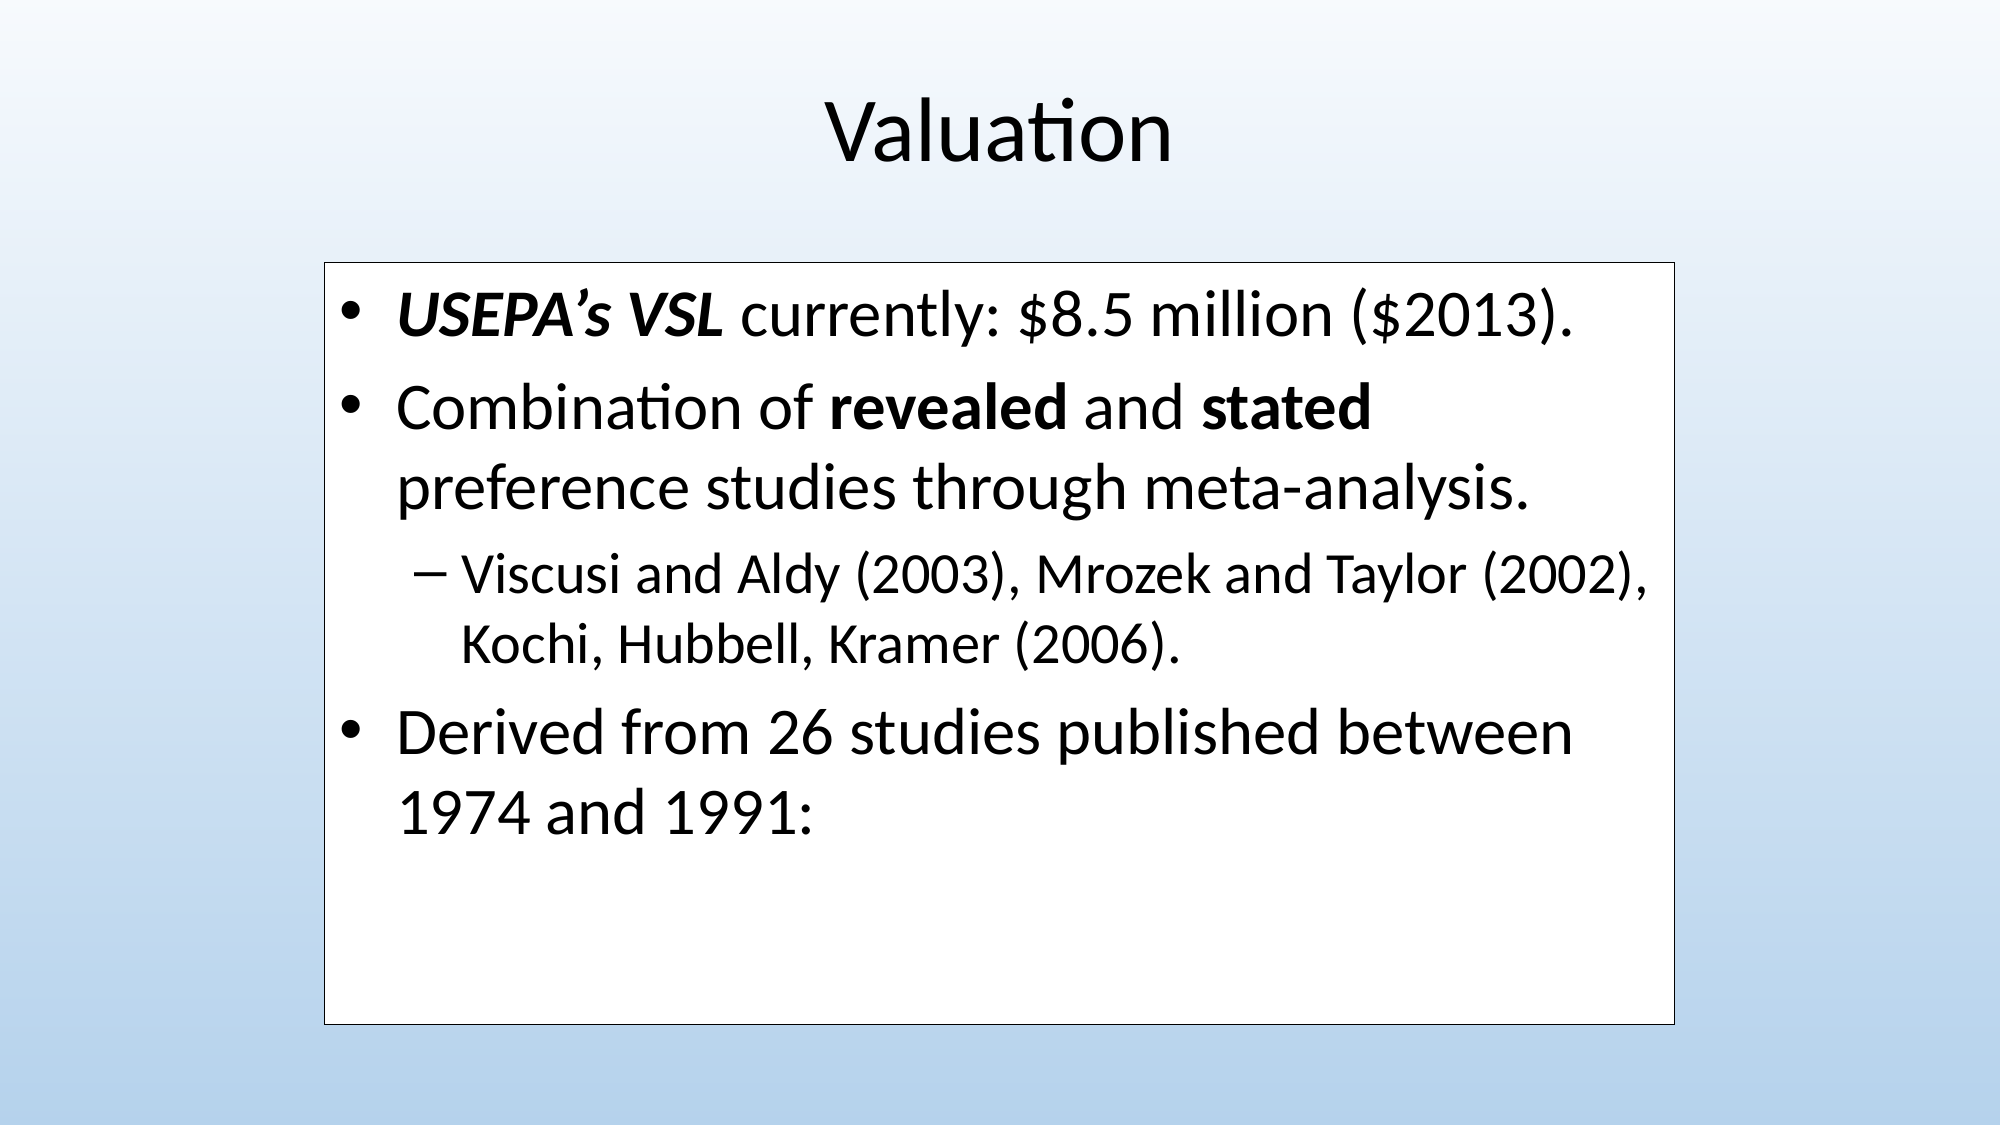

Valuation
USEPA’s VSL currently: $8.5 million ($2013).
Combination of revealed and stated preference studies through meta-analysis.
Viscusi and Aldy (2003), Mrozek and Taylor (2002), Kochi, Hubbell, Kramer (2006).
Derived from 26 studies published between 1974 and 1991: